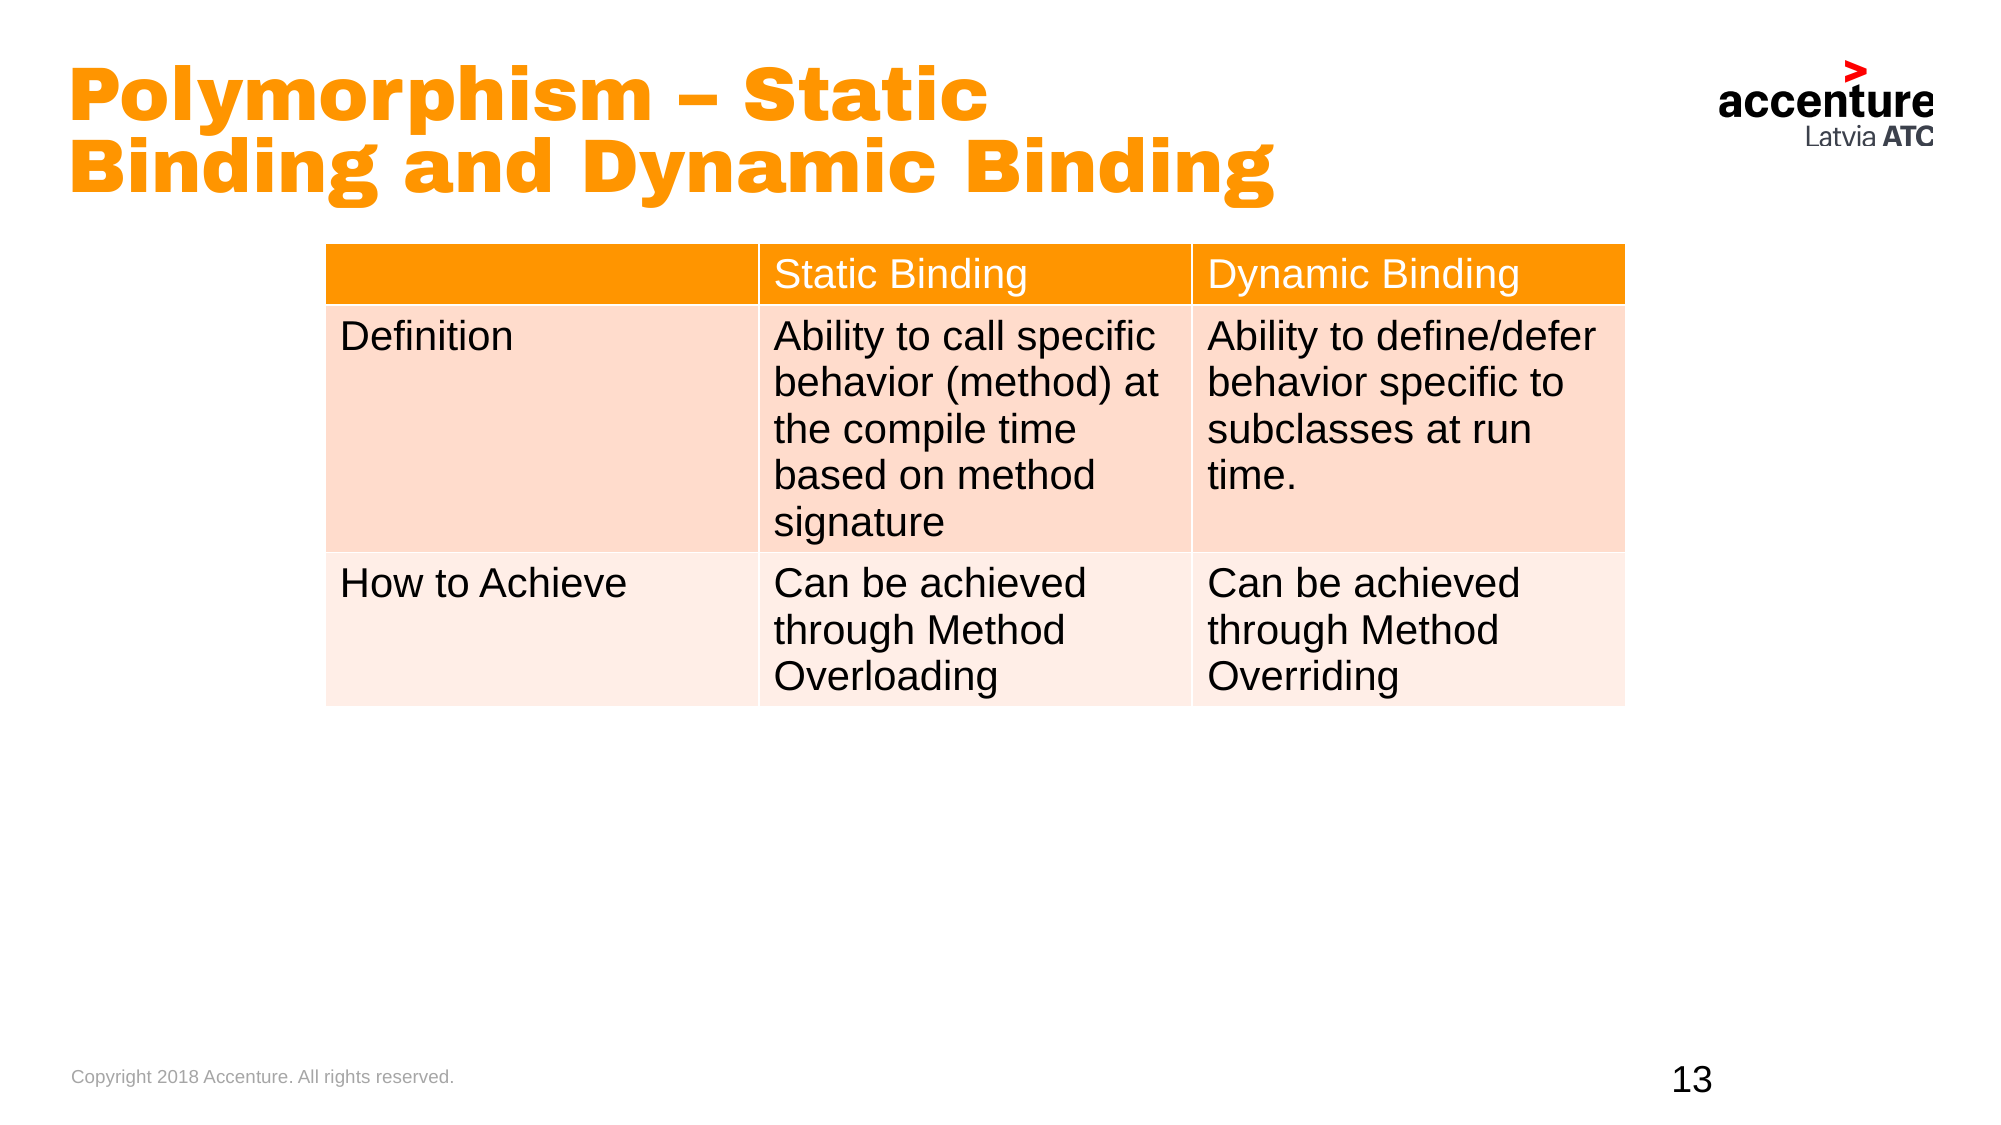

Polymorphism – Static Binding and Dynamic Binding
|  | Static Binding | Dynamic Binding |
| --- | --- | --- |
| Definition | Ability to call specific behavior (method) at the compile time based on method signature | Ability to define/defer behavior specific to subclasses at run time. |
| How to Achieve | Can be achieved through Method Overloading | Can be achieved through Method Overriding |
13